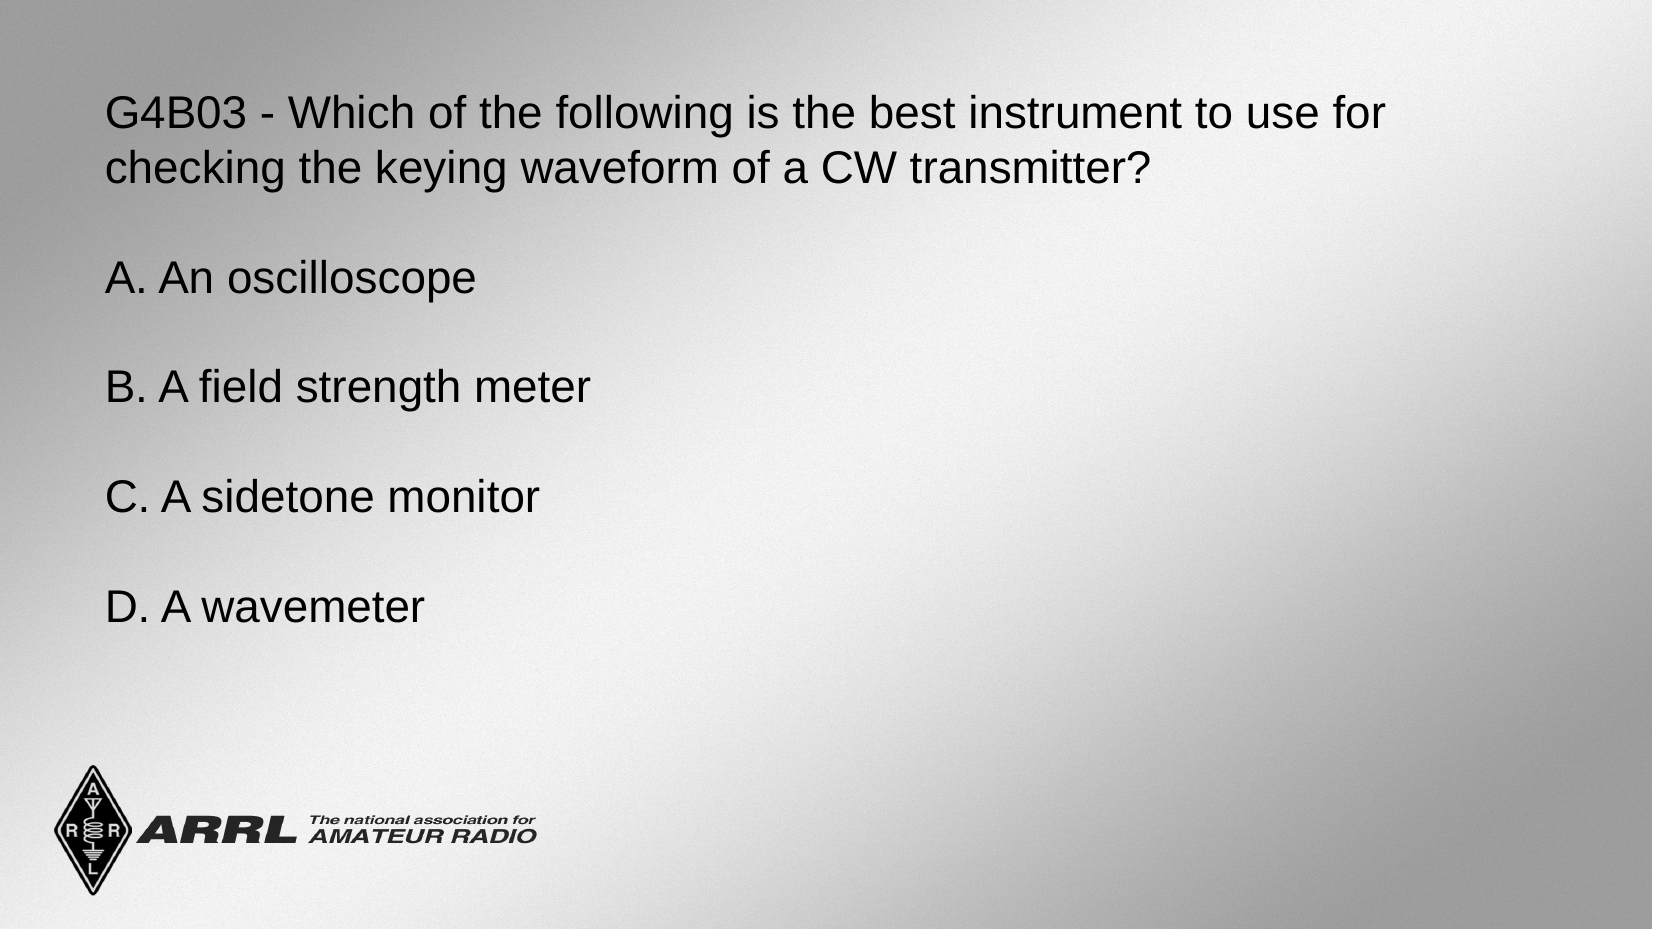

G4B03 - Which of the following is the best instrument to use for checking the keying waveform of a CW transmitter?

A. An oscilloscope

B. A field strength meter

C. A sidetone monitor

D. A wavemeter